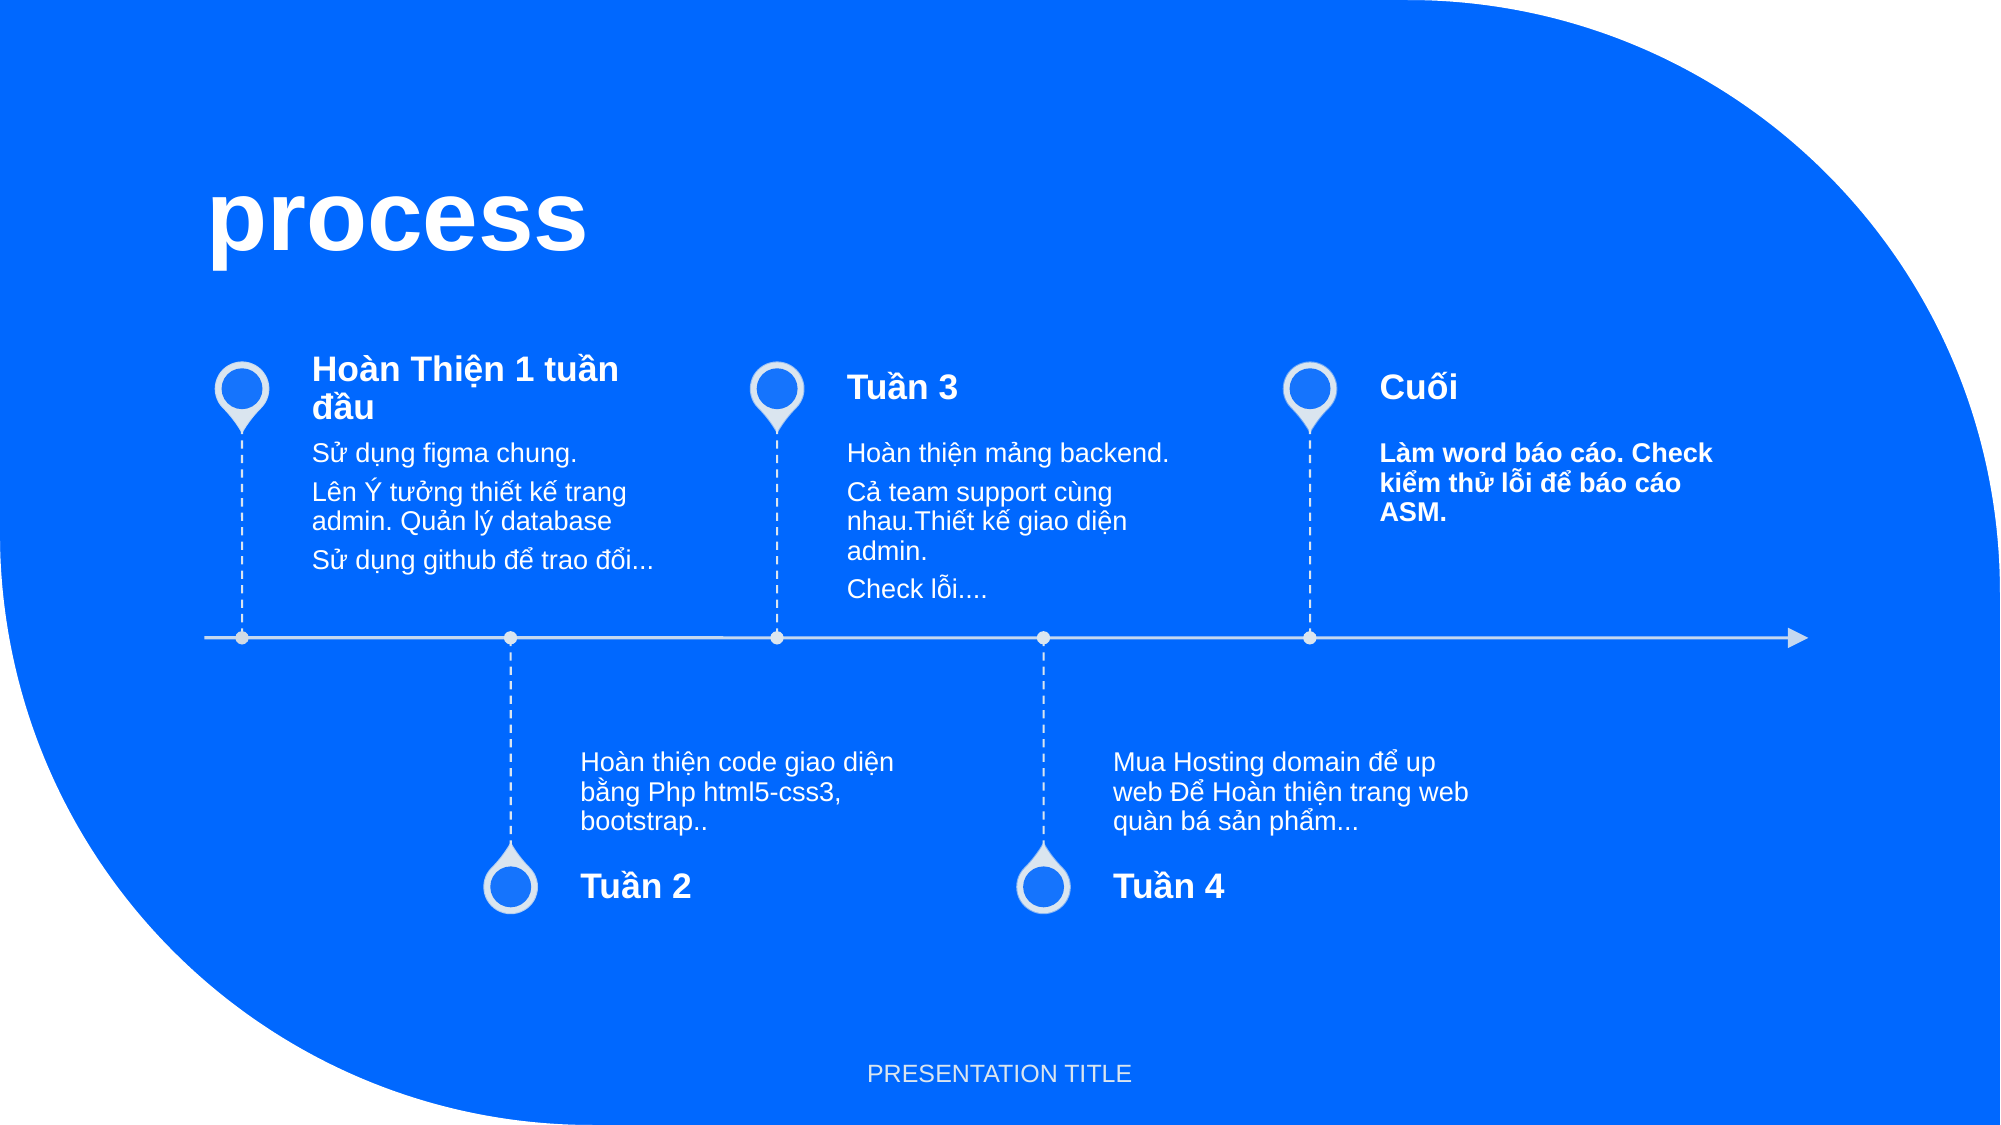

# process
Sử dụng figma chung.
Lên Ý tưởng thiết kế trang admin. Quản lý database
Sử dụng github để trao đổi...
Hoàn Thiện 1 tuần đầu
Hoàn thiện code giao diện bằng Php html5-css3, bootstrap..
Tuần 2
Hoàn thiện mảng backend.
Cả team support cùng nhau.Thiết kế giao diện admin.
Check lỗi....
Tuần 3
Mua Hosting domain để up web Để Hoàn thiện trang web quàn bá sản phẩm...
Tuần 4
Làm word báo cáo. Check kiểm thử lỗi để báo cáo ASM.
Cuối

PRESENTATION TITLE
11